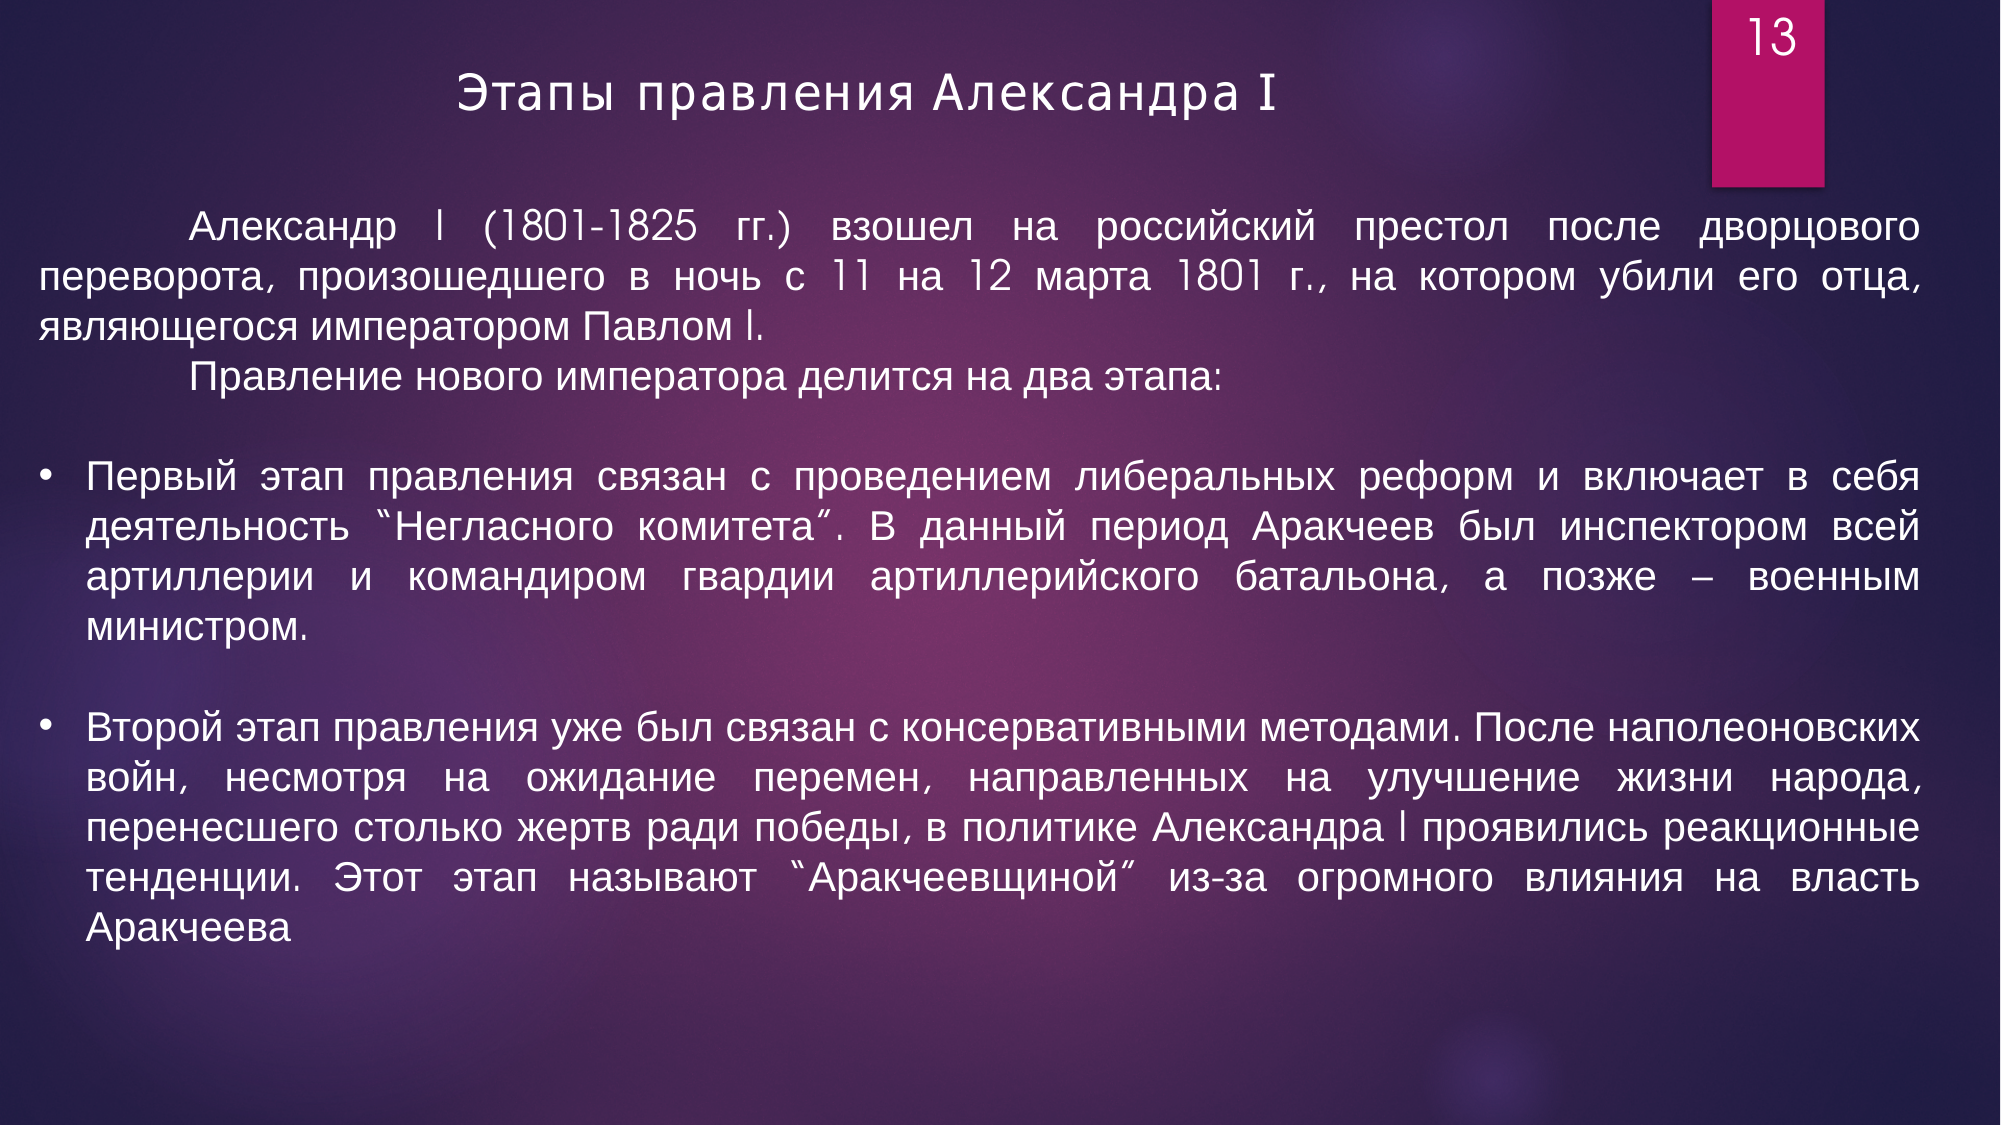

13
Этапы правления Александра I
	Александр I (1801-1825 гг.) взошел на российский престол после дворцового переворота, произошедшего в ночь с 11 на 12 марта 1801 г., на котором убили его отца, являющегося императором Павлом I.
	Правление нового императора делится на два этапа:

Первый этап правления связан с проведением либеральных реформ и включает в себя деятельность “Негласного комитета”. В данный период Аракчеев был инспектором всей артиллерии и командиром гвардии артиллерийского батальона, а позже – военным министром.

Второй этап правления уже был связан с консервативными методами. После наполеоновских войн, несмотря на ожидание перемен, направленных на улучшение жизни народа, перенесшего столько жертв ради победы, в политике Александра I проявились реакционные тенденции. Этот этап называют “Аракчеевщиной” из-за огромного влияния на власть Аракчеева